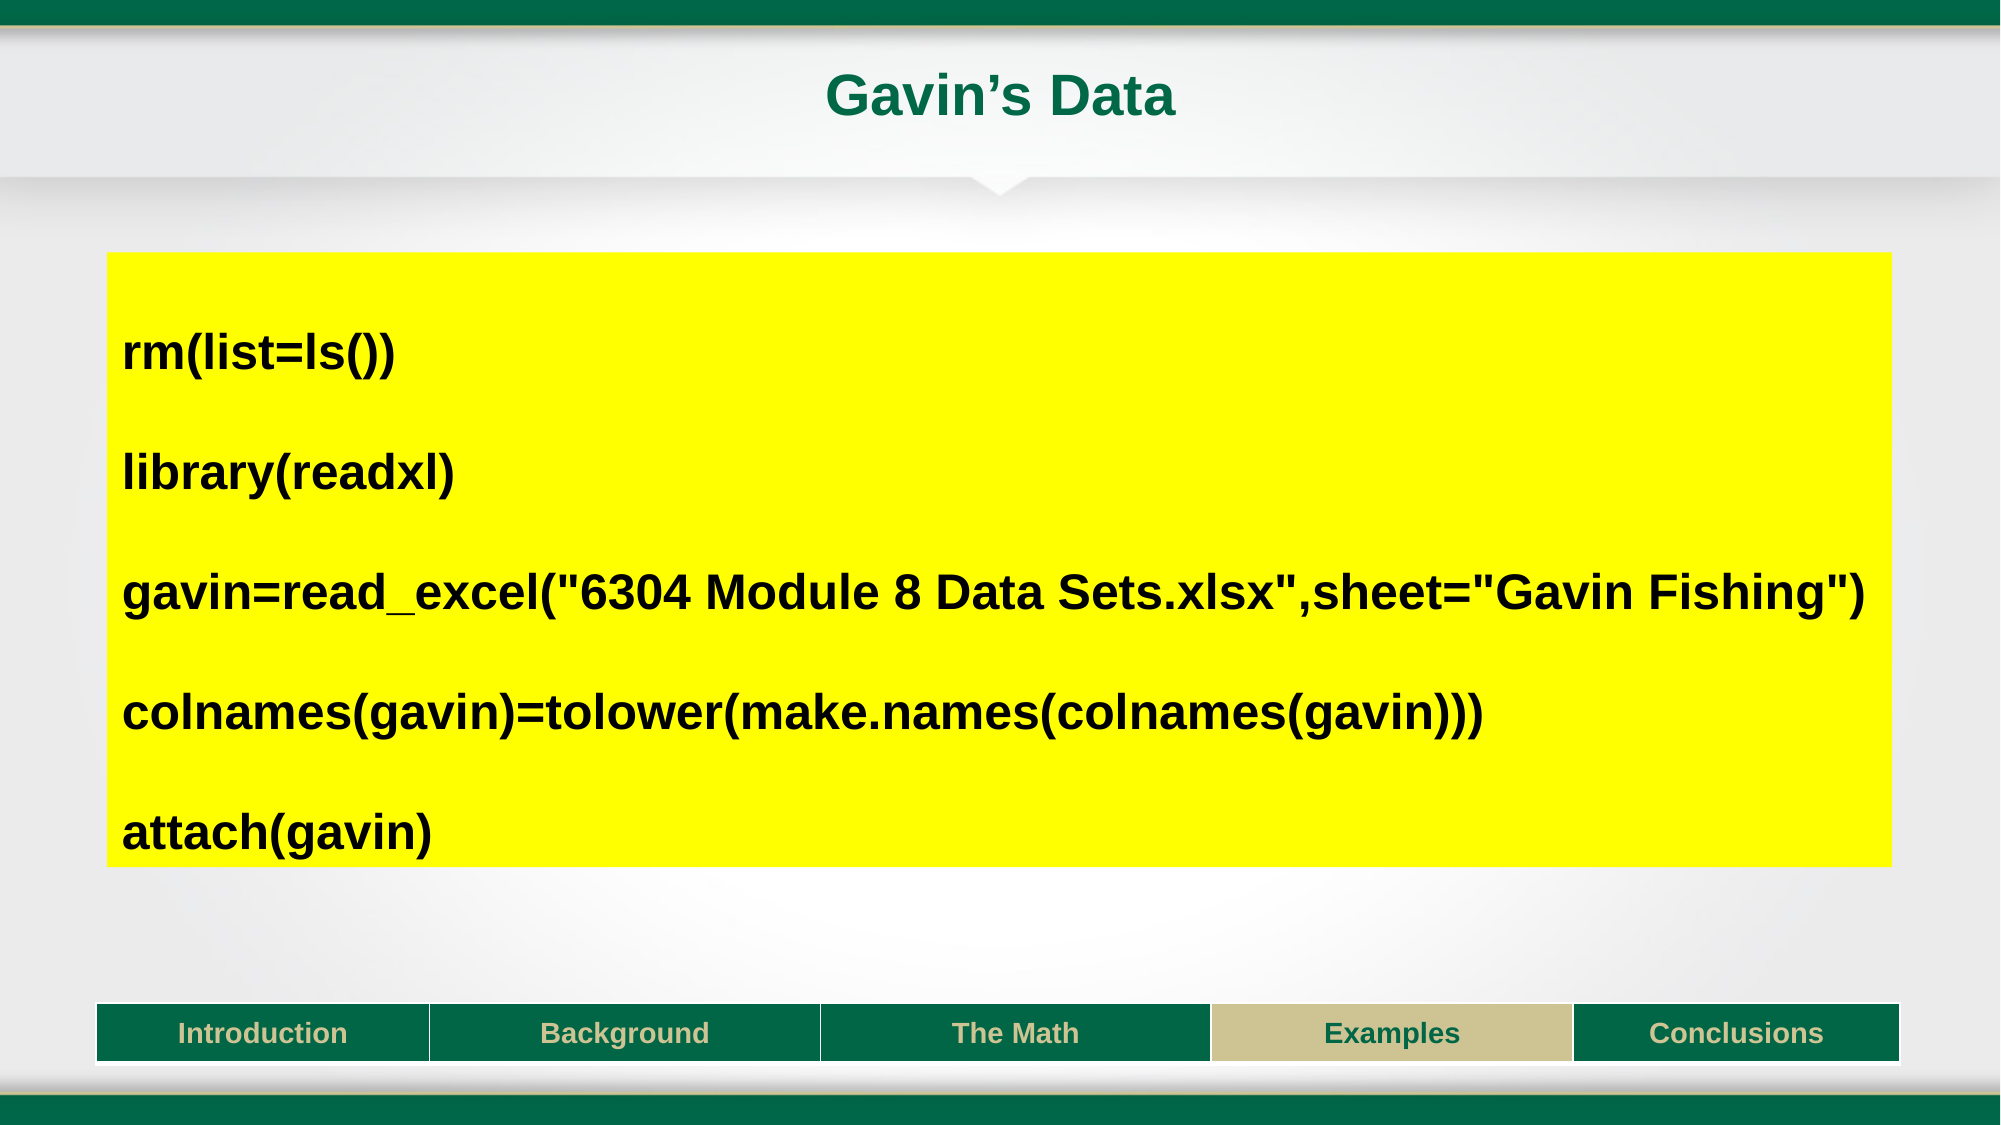

# Gavin’s Data
rm(list=ls())
library(readxl)
gavin=read_excel("6304 Module 8 Data Sets.xlsx",sheet="Gavin Fishing")
colnames(gavin)=tolower(make.names(colnames(gavin)))
attach(gavin)
| Introduction | Background | The Math | Examples | Conclusions |
| --- | --- | --- | --- | --- |